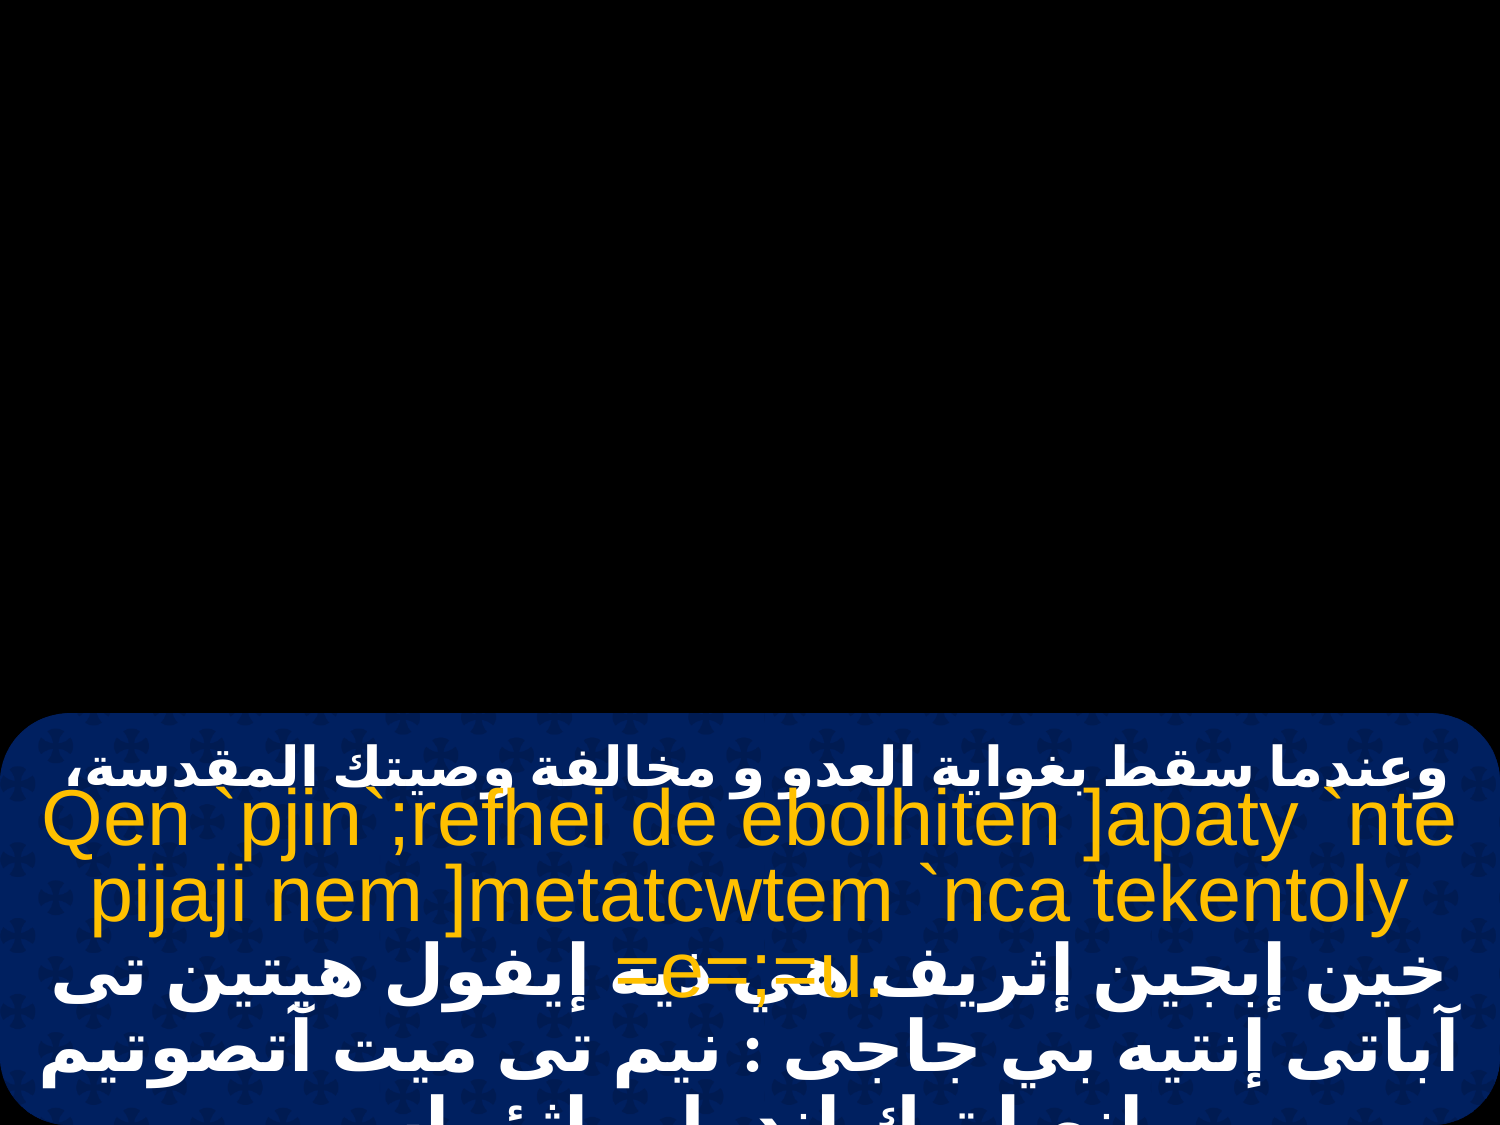

# وعندما سقط بغواية العدو و مخالفة وصيتك المقدسة،
Qen `pjin`;refhei de ebolhiten ]apaty `nte pijaji nem ]metatcwtem `nca tekentoly =e=;=u.
خين إبجين إثريف هي ذيه إيفول هيتين تى آباتى إنتيه بي جاجى : نيم تى ميت آتصوتيم إنصا تيك اندولي اثؤواب